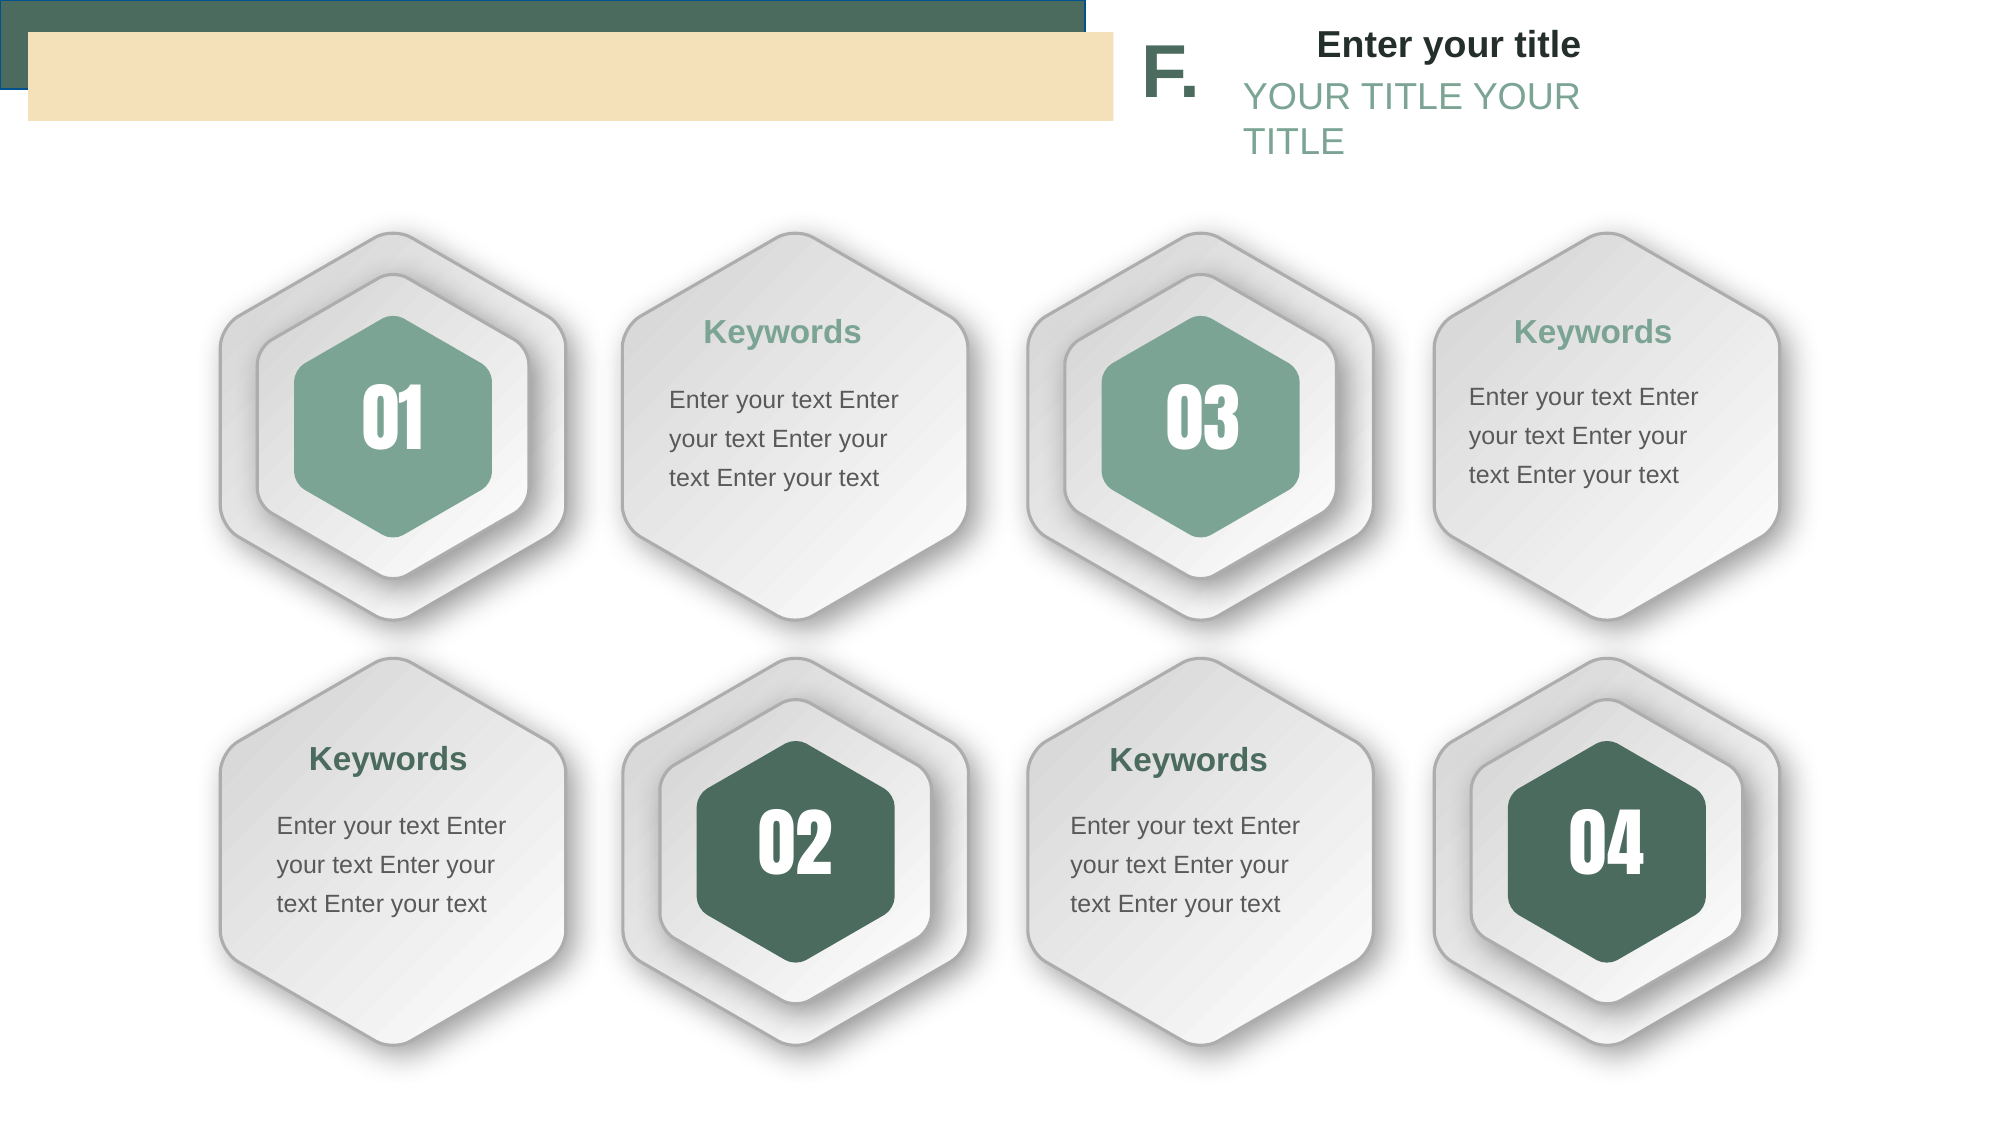

Enter your title
F.

YOUR TITLE YOUR TITLE

Keywords
Keywords
Enter your text Enter your text Enter your text Enter your text

Enter your text Enter your text Enter your text Enter your text
01
03

Keywords
Keywords

02
04
Enter your text Enter your text Enter your text Enter your text
Enter your text Enter your text Enter your text Enter your text